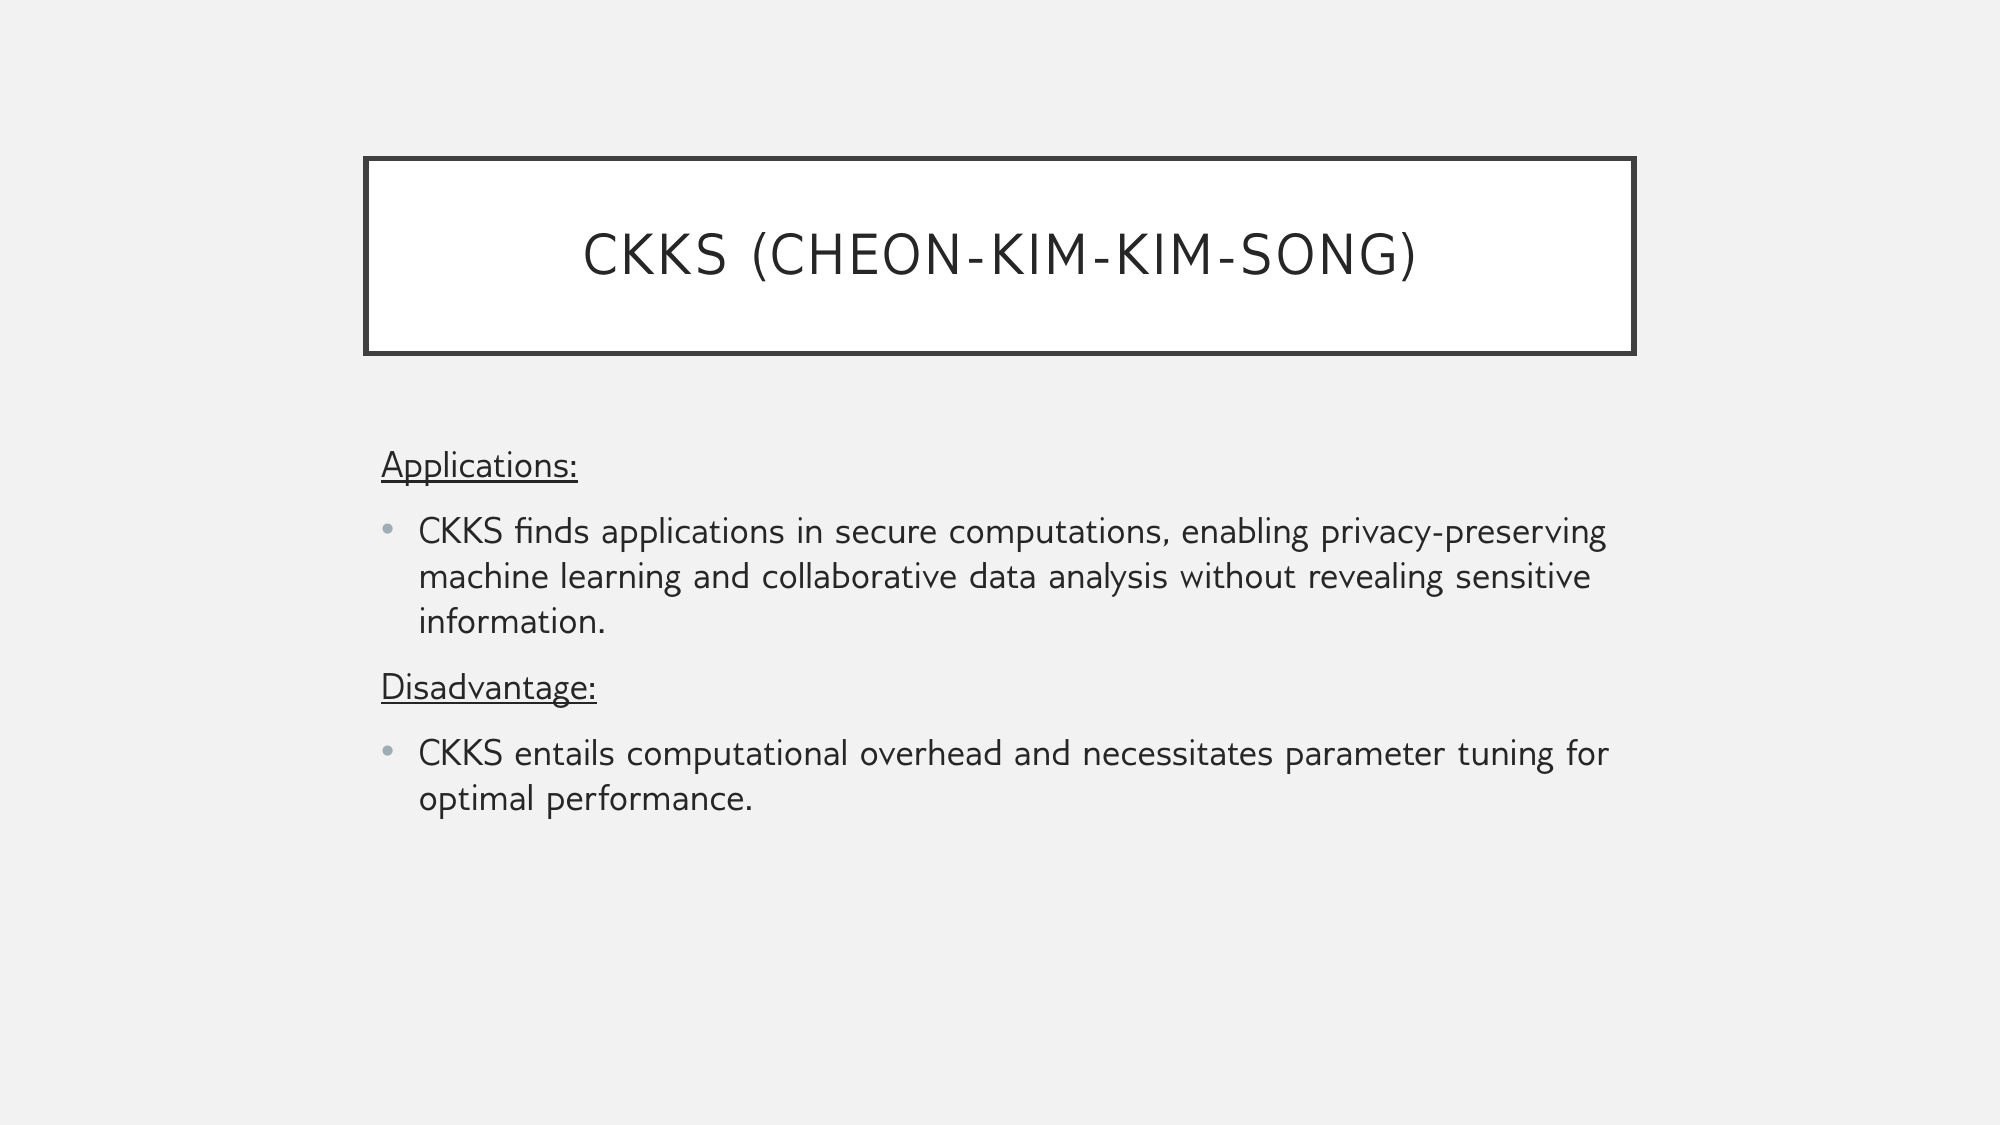

# CKKS (Cheon-Kim-Kim-Song)
Applications:
CKKS finds applications in secure computations, enabling privacy-preserving
machine learning and collaborative data analysis without revealing sensitive information.
Disadvantage:
CKKS entails computational overhead and necessitates parameter tuning for optimal performance.